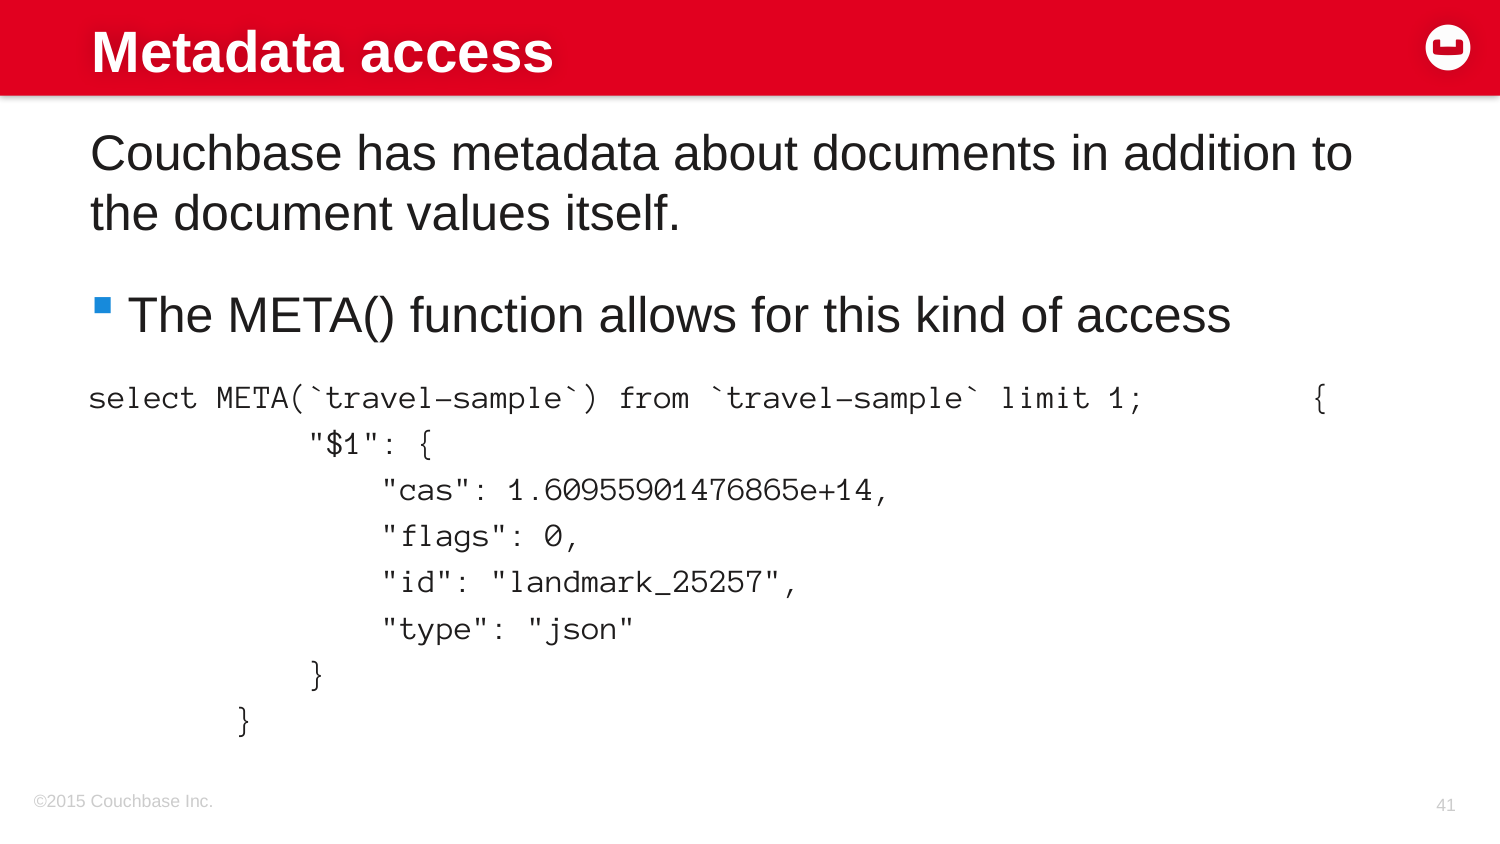

# Metadata access
Couchbase has metadata about documents in addition to the document values itself.

The META() function allows for this kind of access

select META(`travel-sample`) from `travel-sample` limit 1;         {
            "$1": {
                "cas": 1.60955901476865e+14,
                "flags": 0,
                "id": "landmark_25257",
                "type": "json"
            }
        }